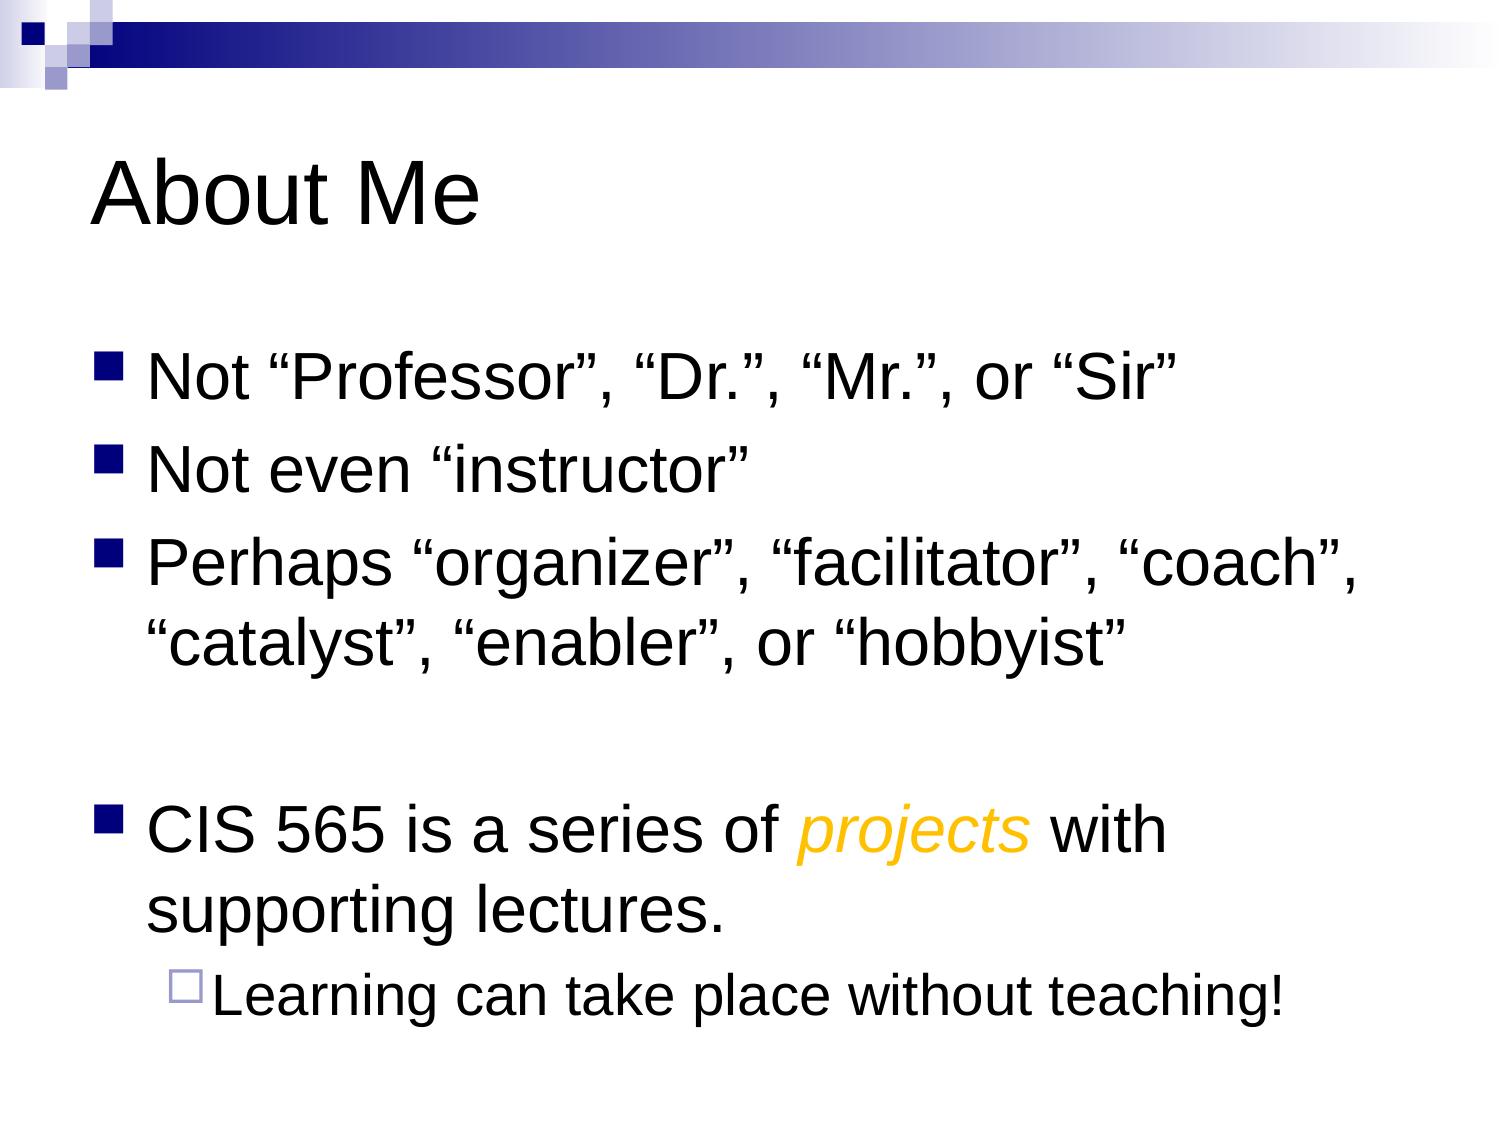

# About Me
Not “Professor”, “Dr.”, “Mr.”, or “Sir”
Not even “instructor”
Perhaps “organizer”, “facilitator”, “coach”, “catalyst”, “enabler”, or “hobbyist”

CIS 565 is a series of projects with supporting lectures.
Learning can take place without teaching!